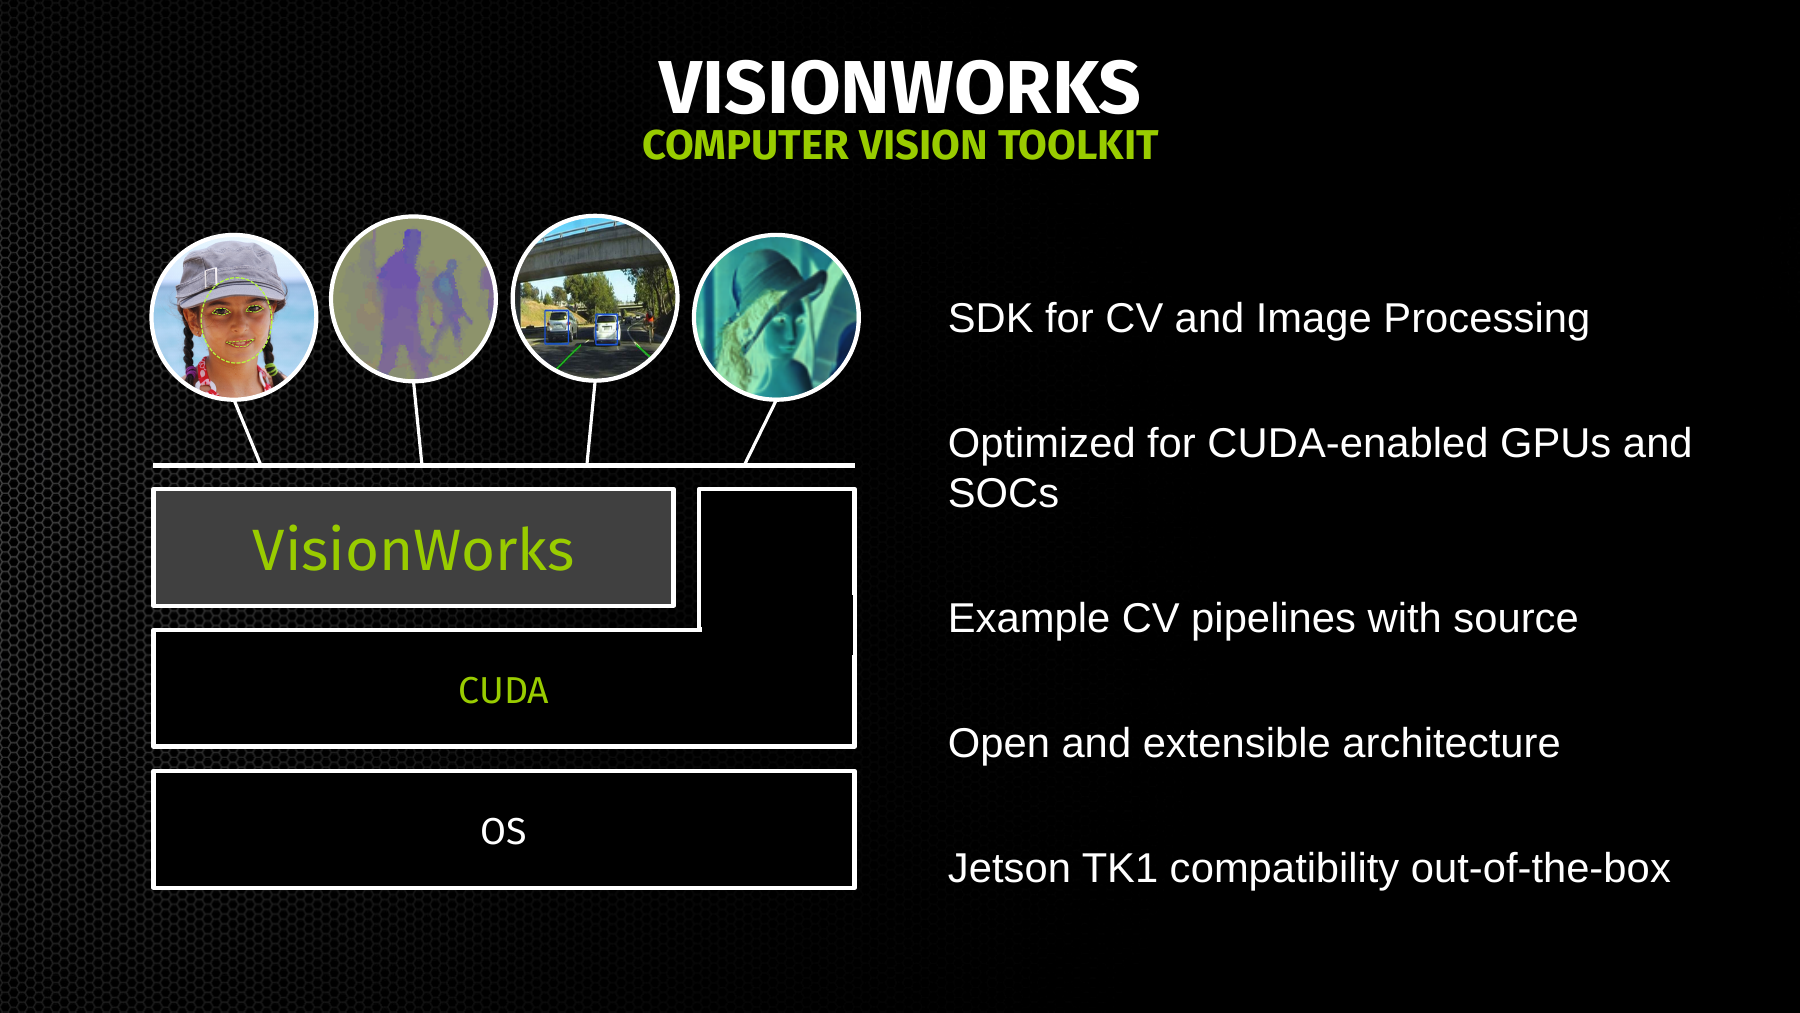

VISIONWORKS
COMPUTER VISION TOOLKIT

SDK for CV and Image Processing

Optimized for CUDA-enabled GPUs and SOCs

Example CV pipelines with source

Open and extensible architecture

Jetson TK1 compatibility out-of-the-box

VisionWorks

CUDA
OS